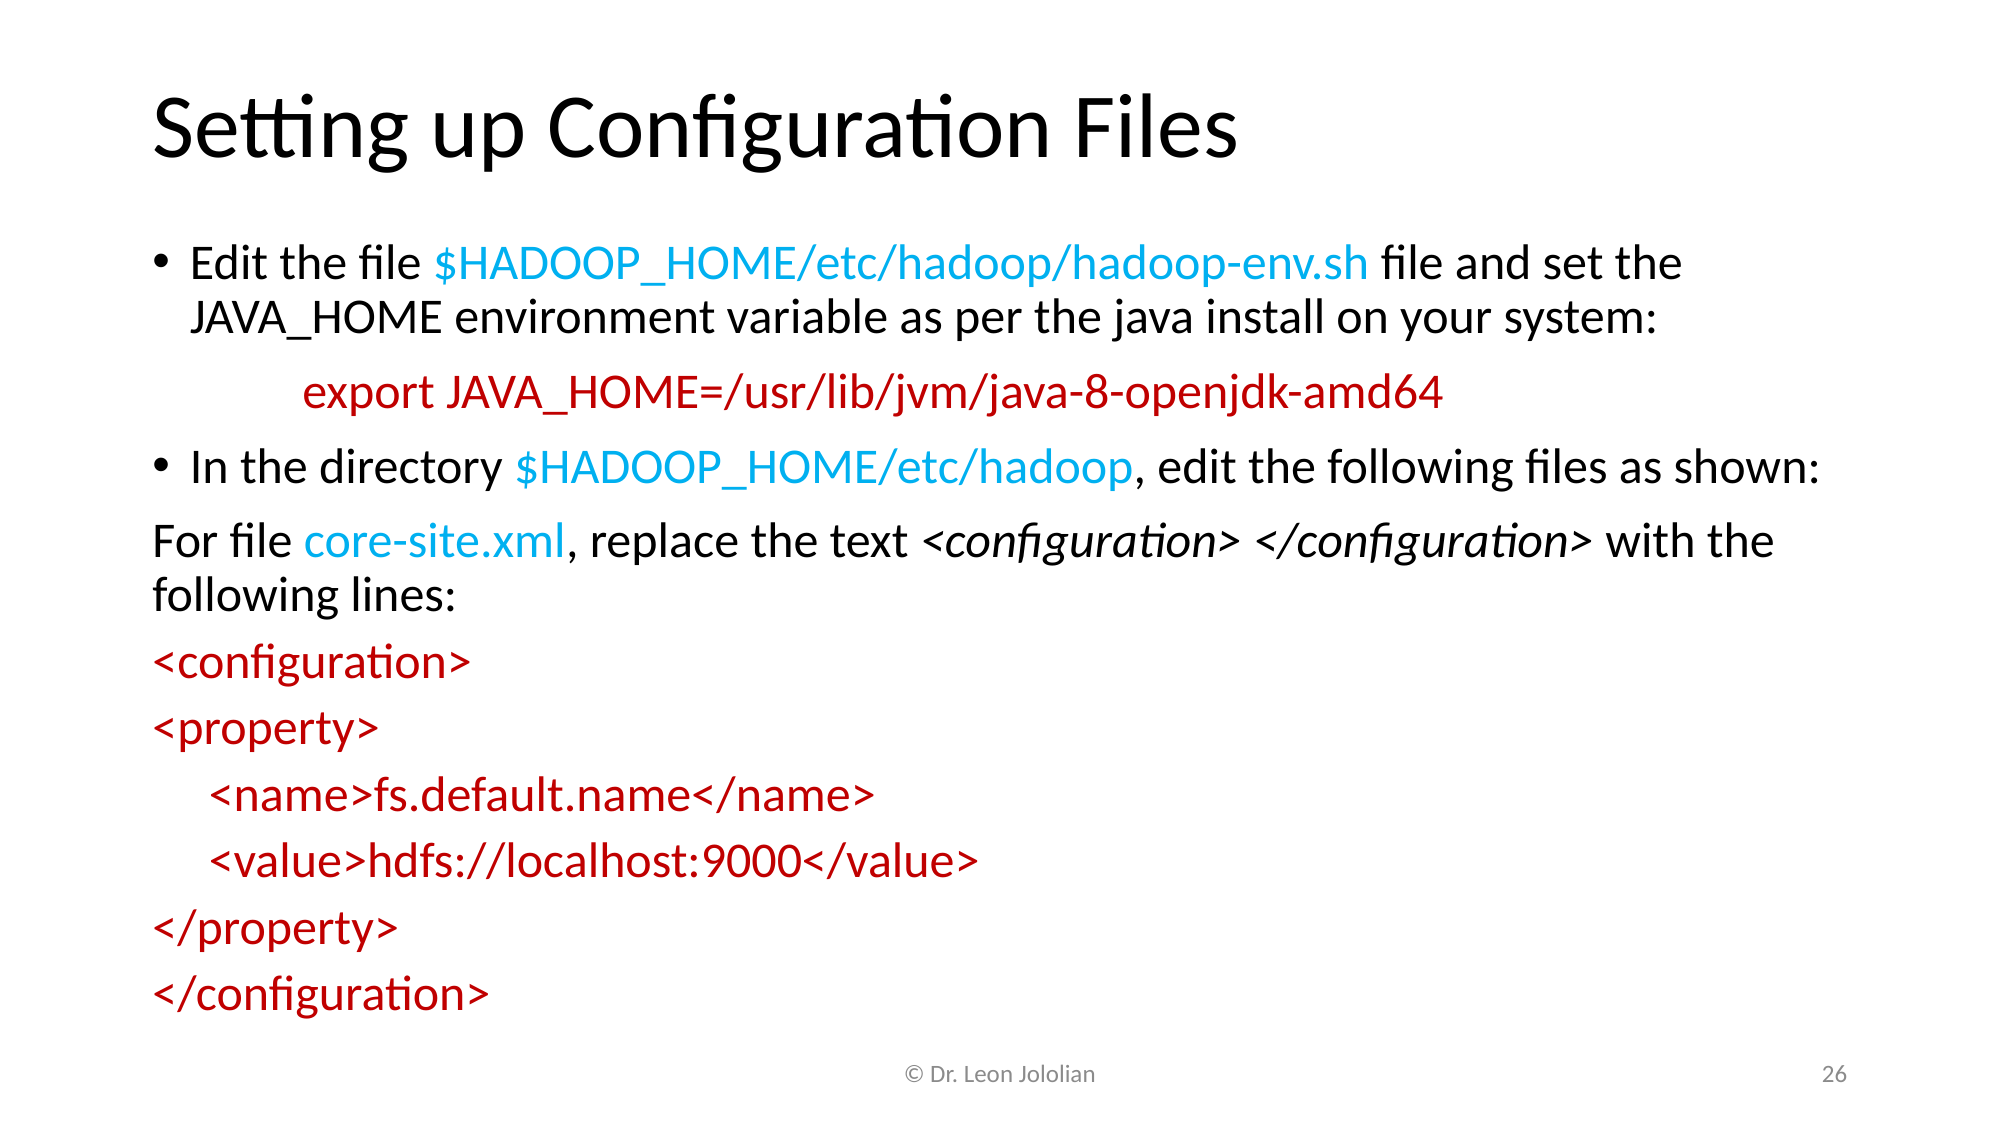

# Setting up Configuration Files
Edit the file $HADOOP_HOME/etc/hadoop/hadoop-env.sh file and set the JAVA_HOME environment variable as per the java install on your system:
	export JAVA_HOME=/usr/lib/jvm/java-8-openjdk-amd64
In the directory $HADOOP_HOME/etc/hadoop, edit the following files as shown:
For file core-site.xml, replace the text <configuration> </configuration> with the following lines:
<configuration>
<property>
     <name>fs.default.name</name>
     <value>hdfs://localhost:9000</value>
</property>
</configuration>

© Dr. Leon Jololian
26